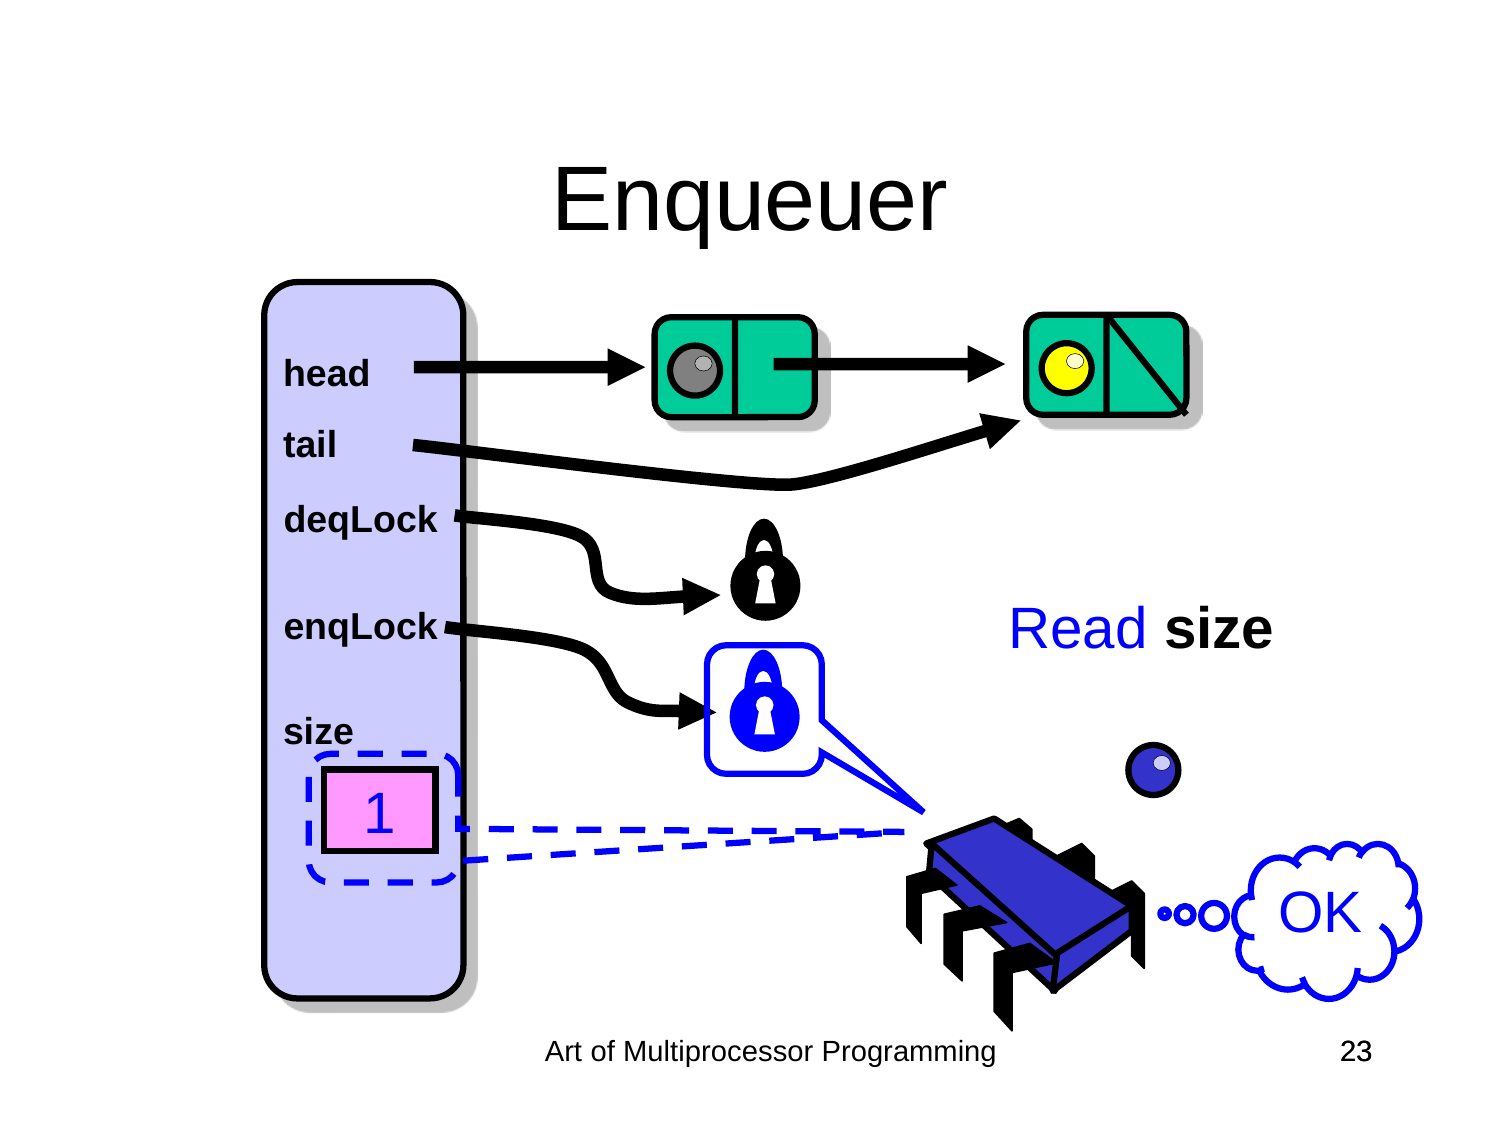

Enqueuer

head

tail

deqLock

Read size
enqLock

size

1

OK
Art of Multiprocessor Programming
23
23